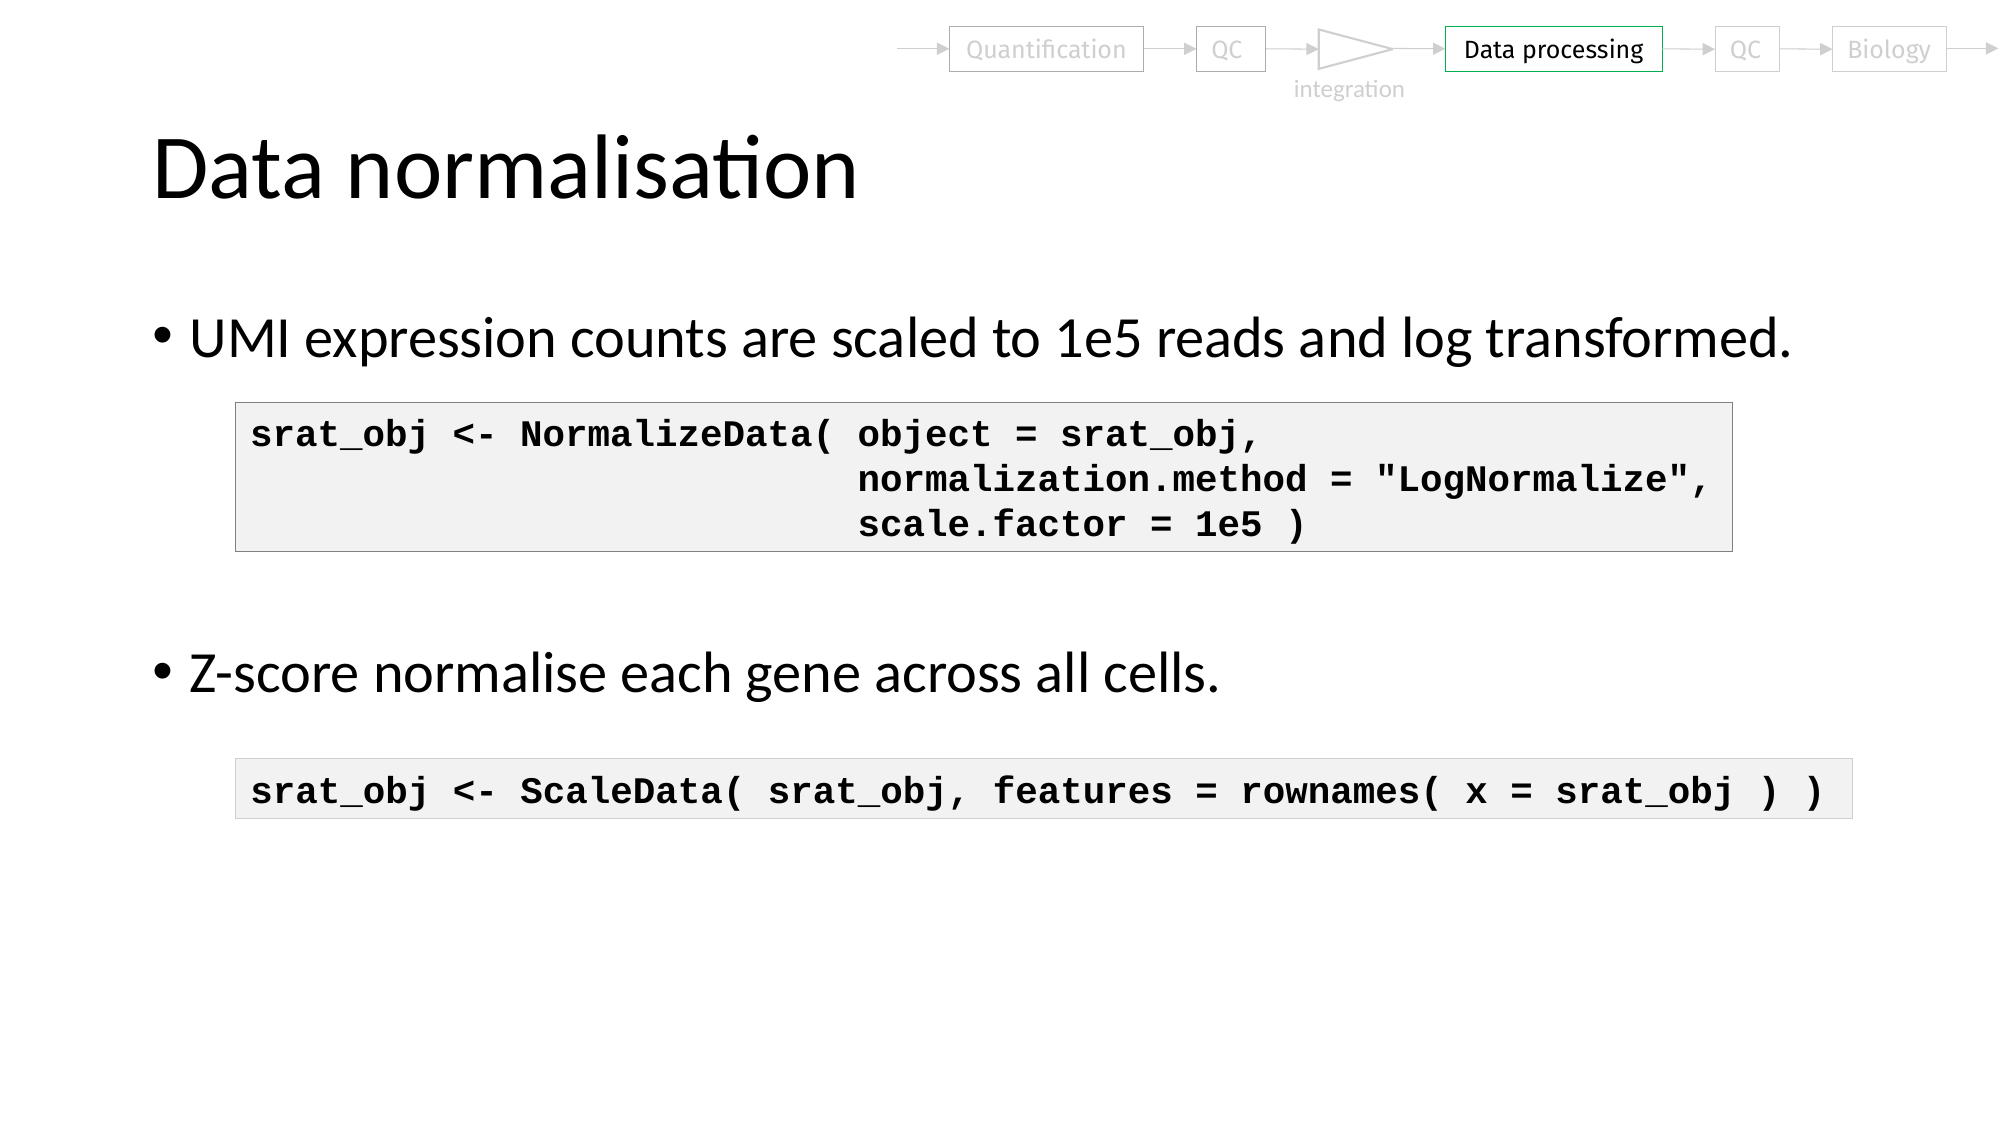

Quantification
QC
Data processing
QC
Biology
integration
# Data normalisation
UMI expression counts are scaled to 1e5 reads and log transformed.

Z-score normalise each gene across all cells.
srat_obj <- NormalizeData( object = srat_obj,
                           normalization.method = "LogNormalize",
                           scale.factor = 1e5 )
srat_obj <- ScaleData( srat_obj, features = rownames( x = srat_obj ) )